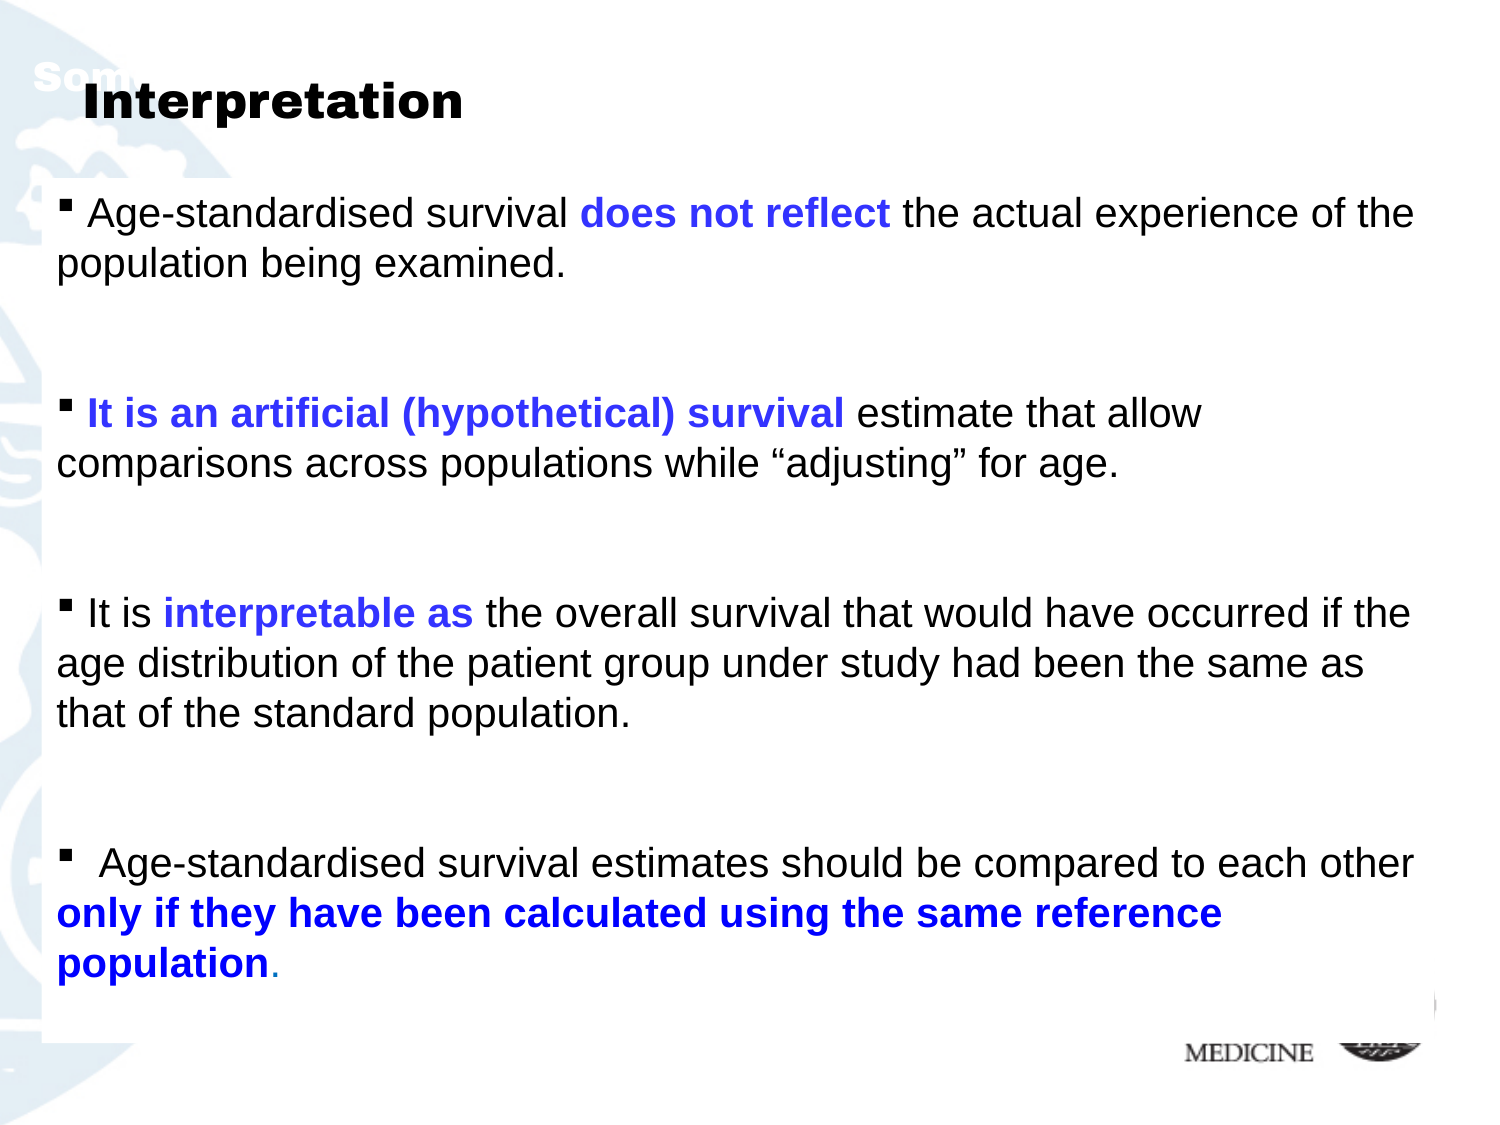

# Interpretation
Some thoughts...
 Age-standardised survival does not reflect the actual experience of the population being examined.

 It is an artificial (hypothetical) survival estimate that allow comparisons across populations while “adjusting” for age.

 It is interpretable as the overall survival that would have occurred if the age distribution of the patient group under study had been the same as that of the standard population.

  Age-standardised survival estimates should be compared to each other only if they have been calculated using the same reference population.